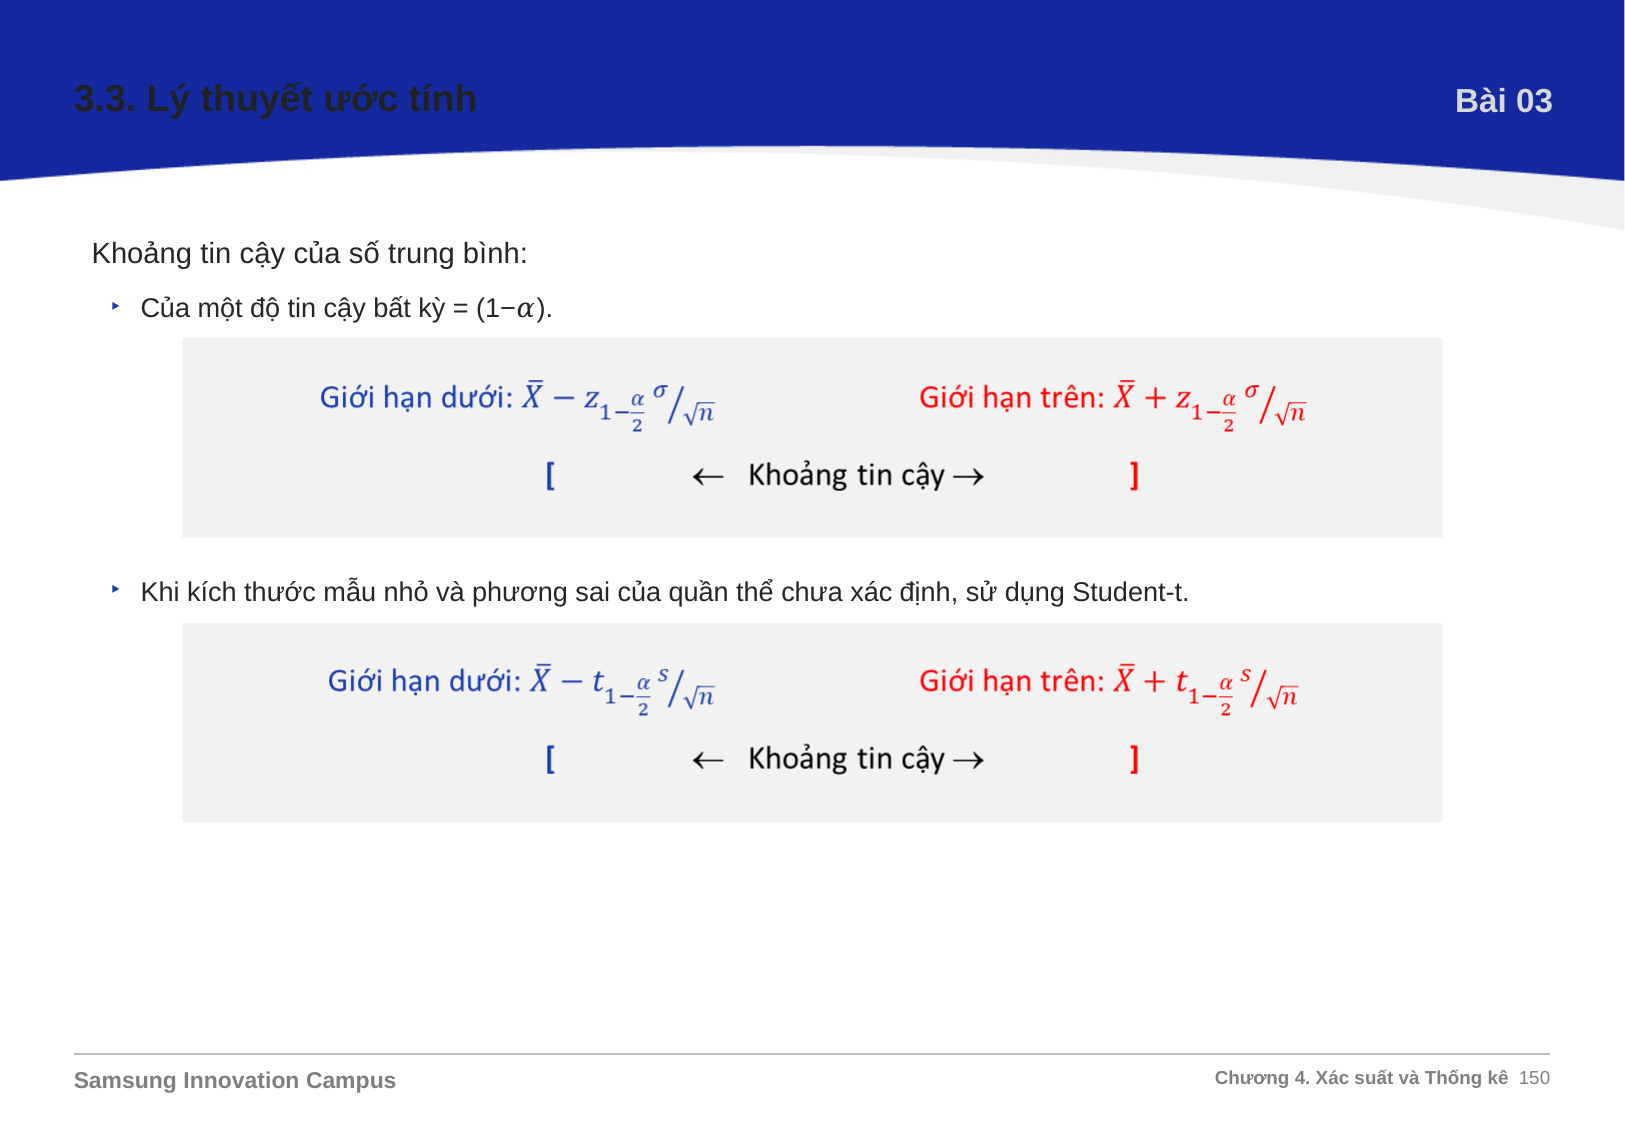

3.3. Lý thuyết ước tính
Bài 03
Khoảng tin cậy của số trung bình:
Của một độ tin cậy bất kỳ = (1−𝛼).

Khi kích thước mẫu nhỏ và phương sai của quần thể chưa xác định, sử dụng Student-t.